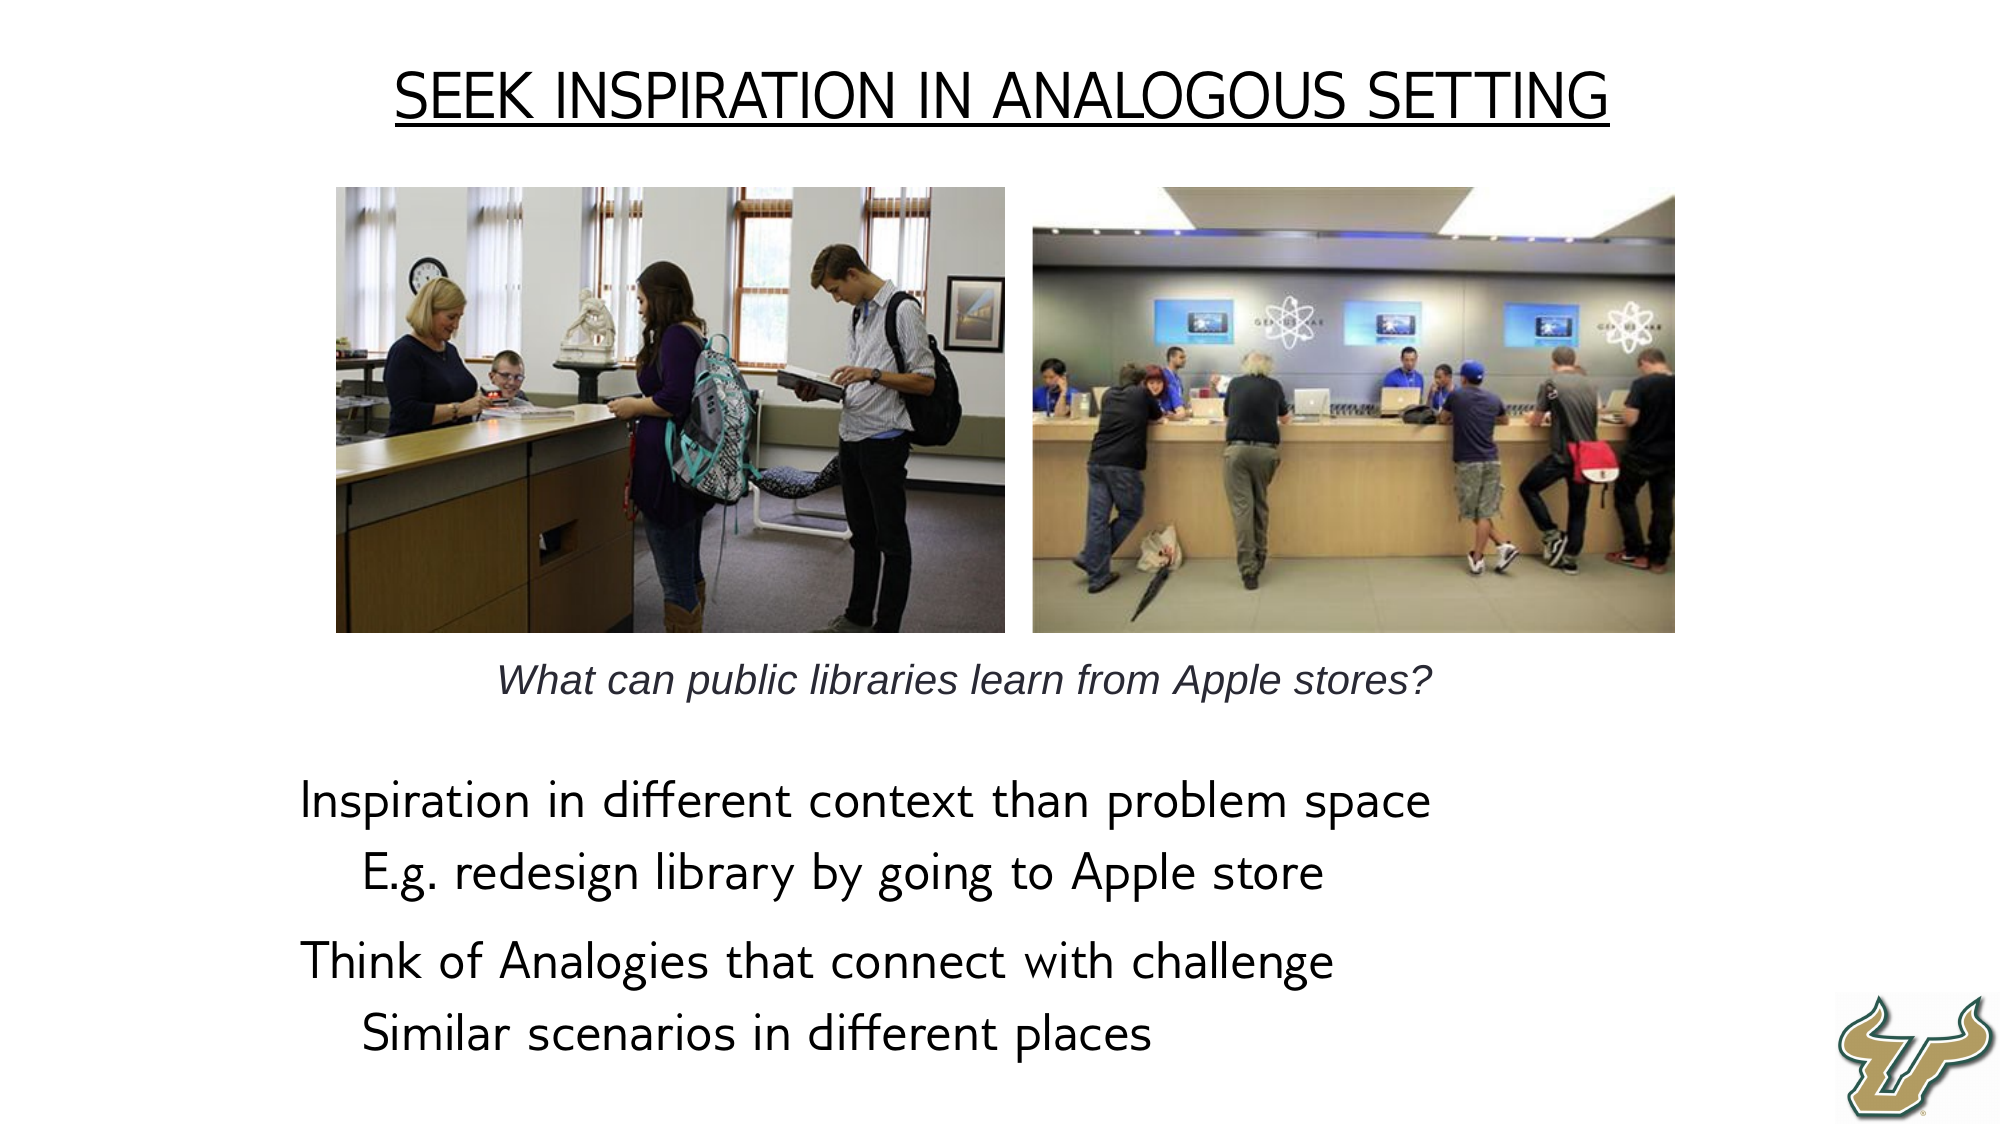

Seek Inspiration in Analogous Setting

Inspiration in different context than problem space
E.g. redesign library by going to Apple store
Think of Analogies that connect with challenge
Similar scenarios in different places

What can public libraries learn from Apple stores?